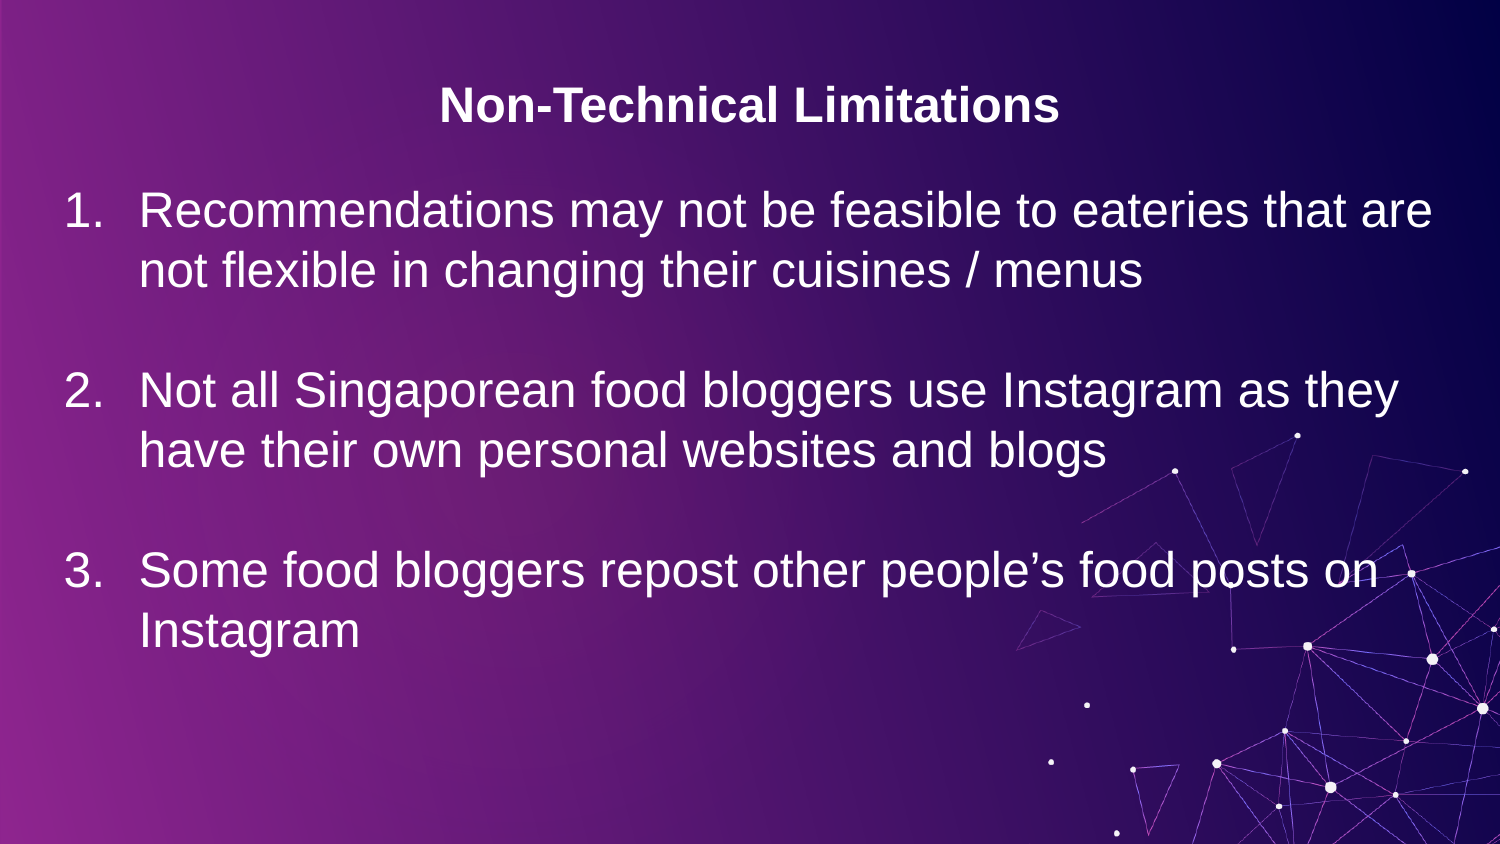

# Non-Technical Limitations
Recommendations may not be feasible to eateries that are not flexible in changing their cuisines / menus

Not all Singaporean food bloggers use Instagram as they have their own personal websites and blogs

Some food bloggers repost other people’s food posts on Instagram